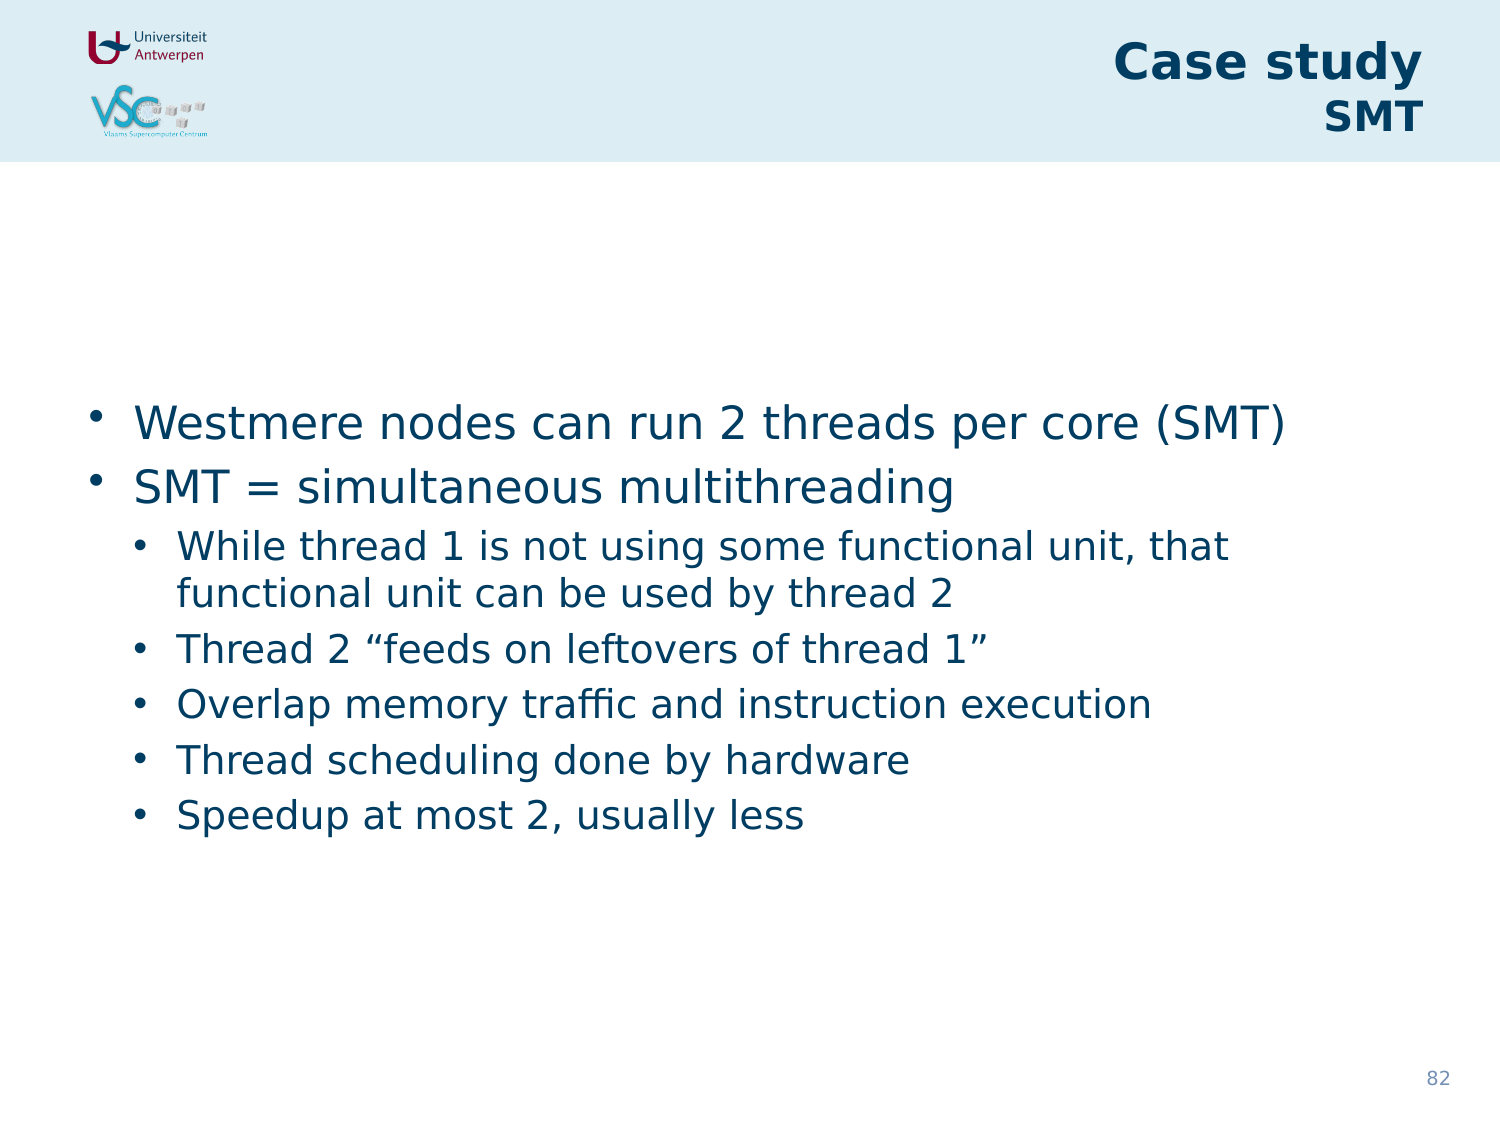

# Case study SMT
Westmere nodes can run 2 threads per core (SMT)
SMT = simultaneous multithreading
While thread 1 is not using some functional unit, that functional unit can be used by thread 2
Thread 2 “feeds on leftovers of thread 1”
Overlap memory traffic and instruction execution
Thread scheduling done by hardware
Speedup at most 2, usually less